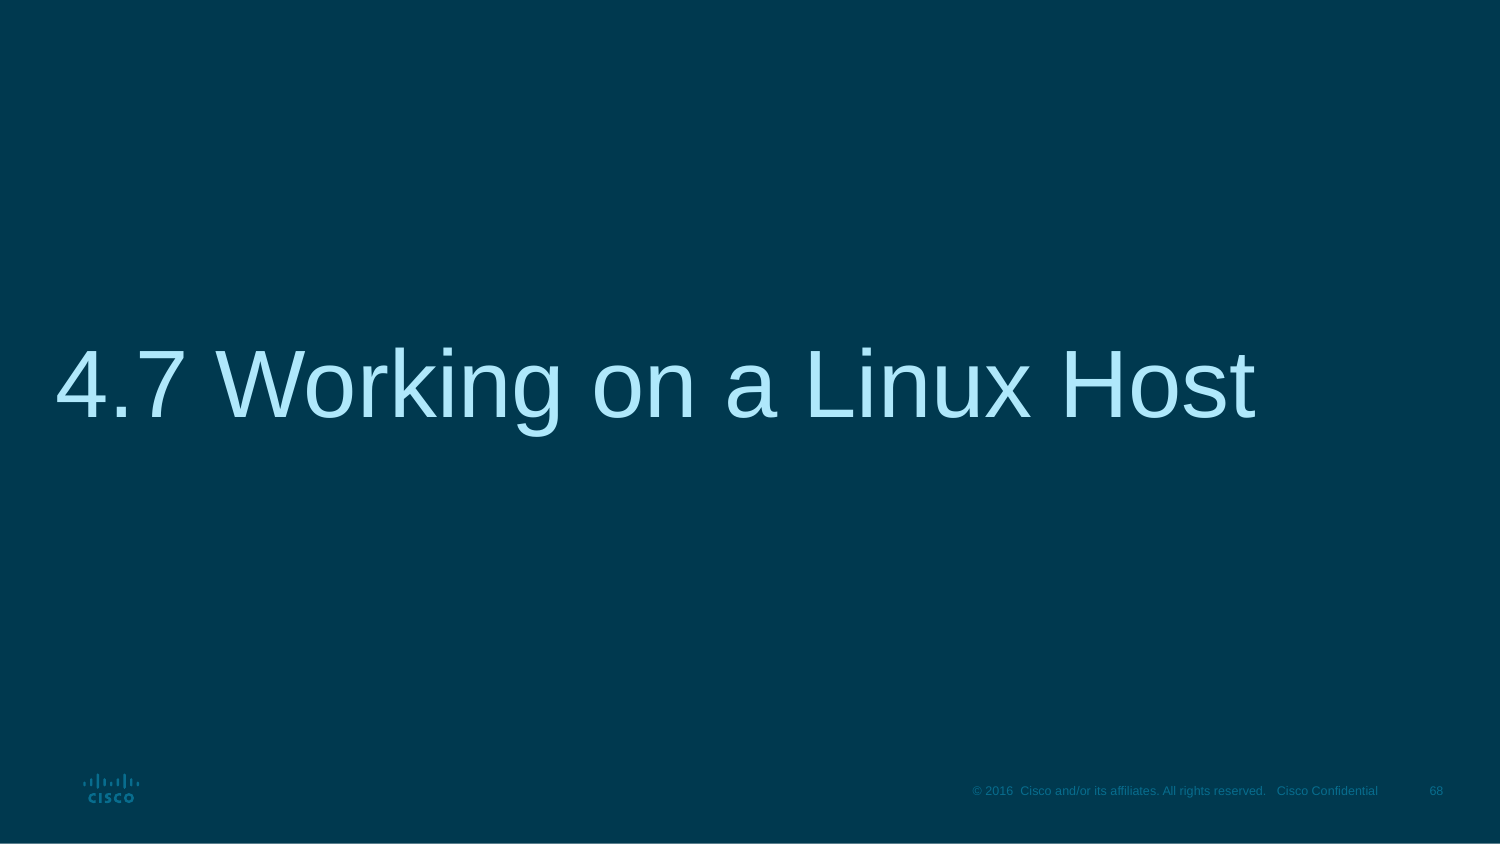

# 4.7 Working on a Linux Host